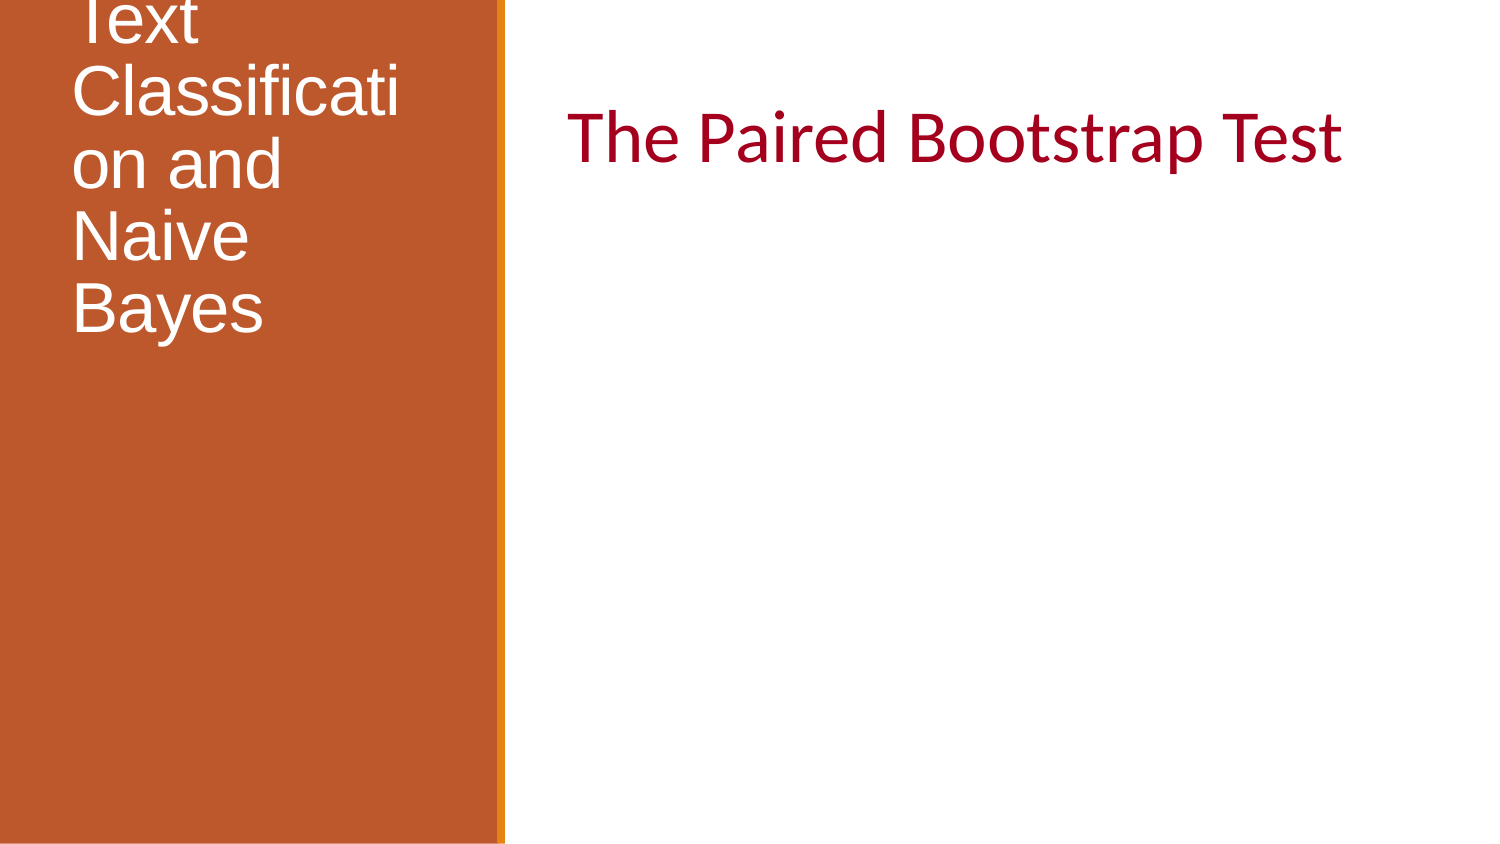

# Text Classification and Naive Bayes
The Paired Bootstrap Test